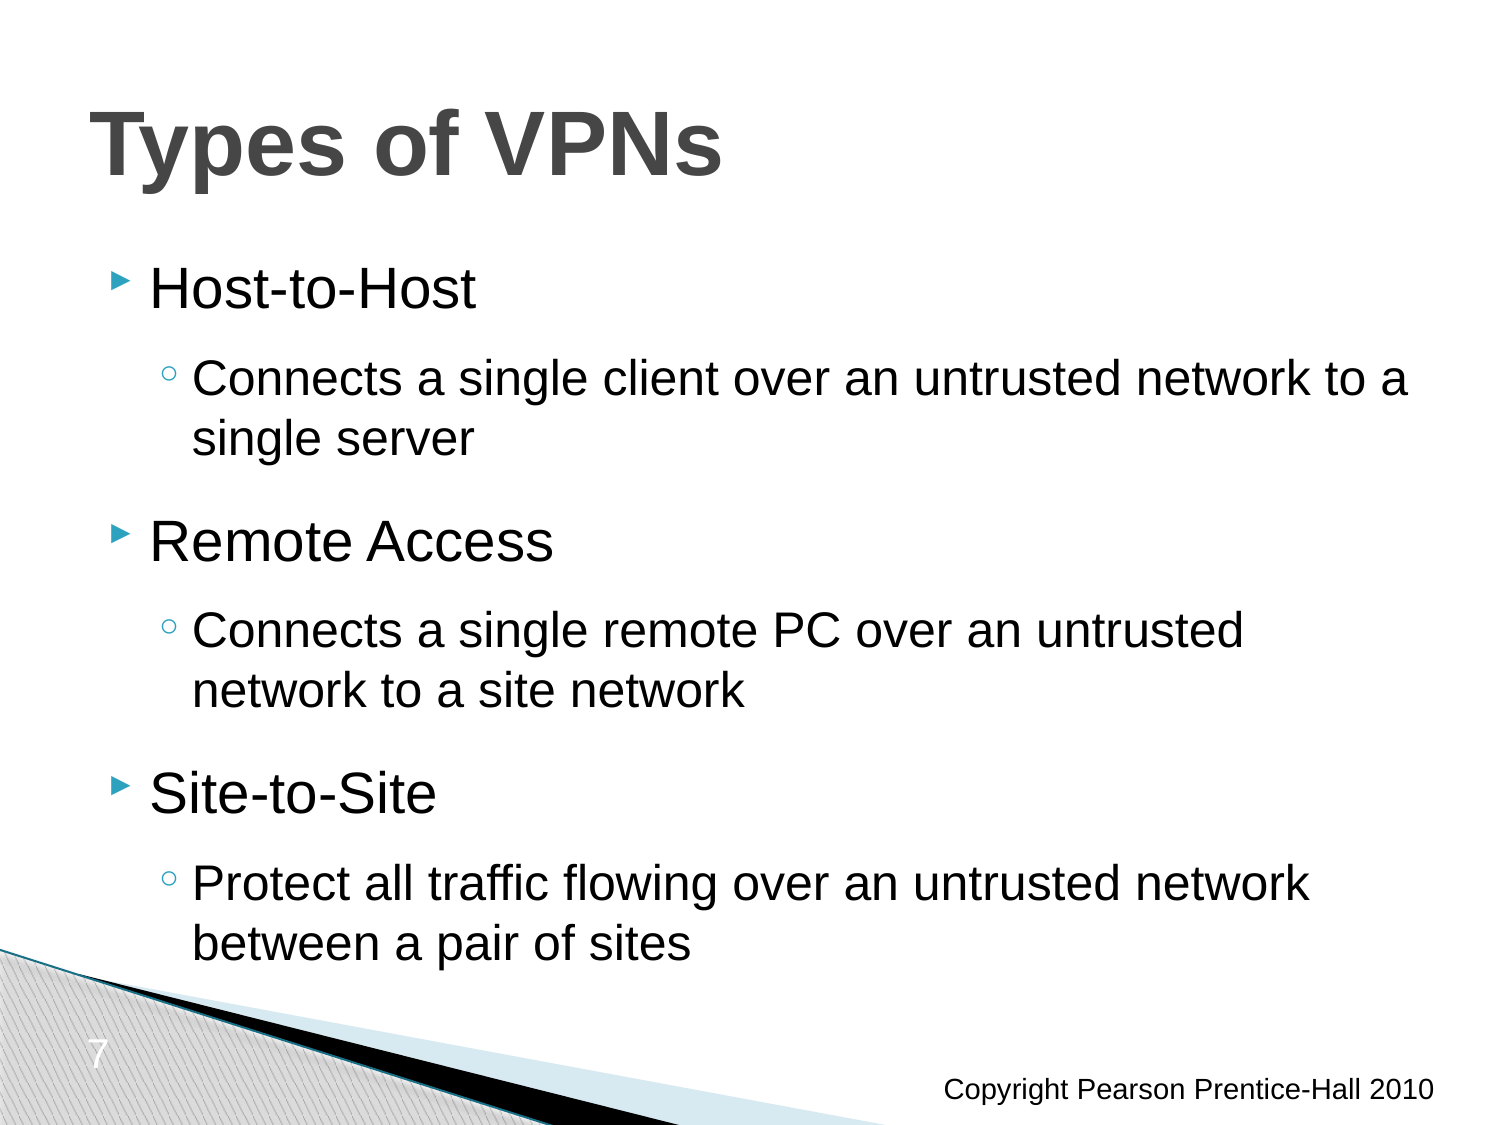

# Types of VPNs
Host-to-Host
Connects a single client over an untrusted network to a single server
Remote Access
Connects a single remote PC over an untrusted network to a site network
Site-to-Site
Protect all traffic flowing over an untrusted network between a pair of sites
7
Copyright Pearson Prentice-Hall 2010